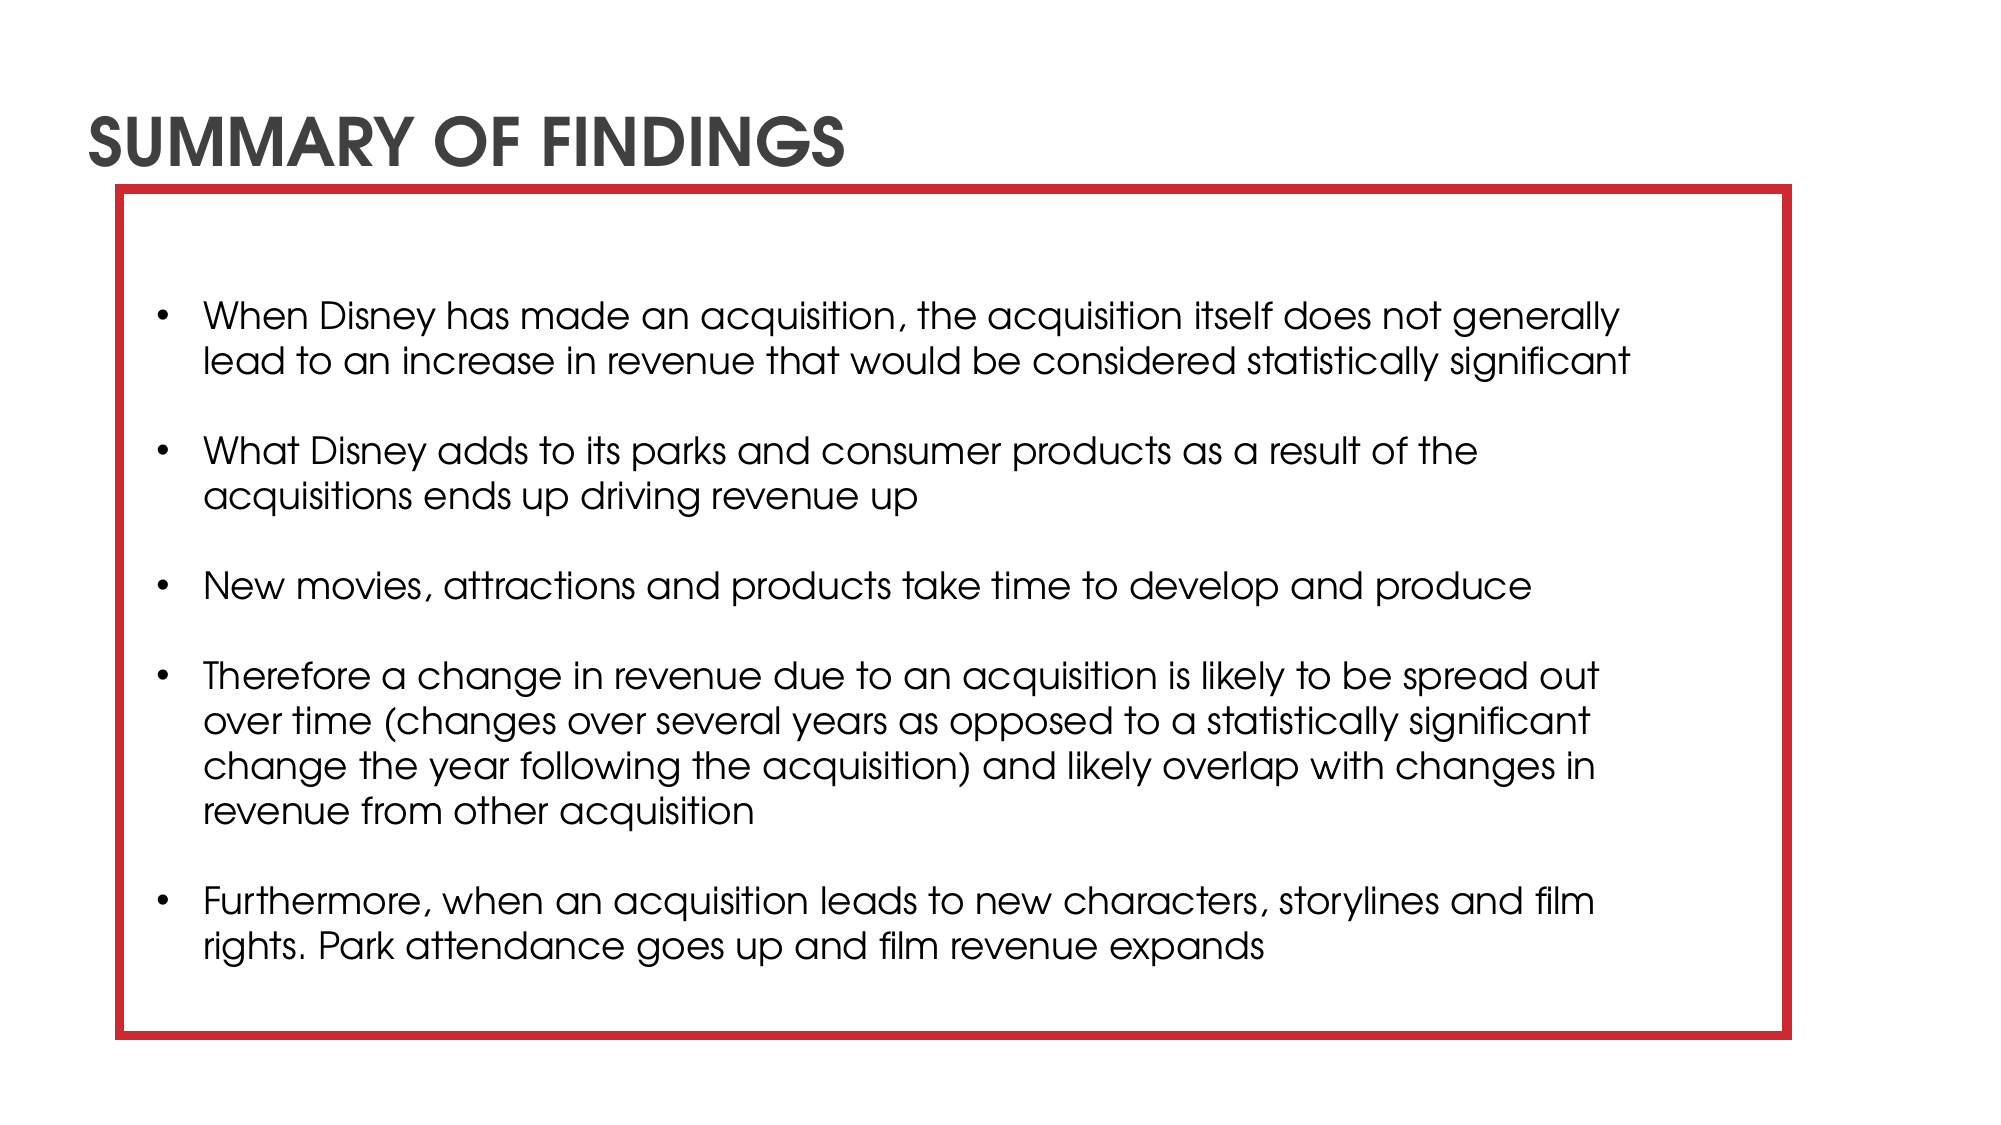

SUMMARY OF FINDINGS

When Disney has made an acquisition, the acquisition itself does not generally lead to an increase in revenue that would be considered statistically significant

What Disney adds to its parks and consumer products as a result of the acquisitions ends up driving revenue up

New movies, attractions and products take time to develop and produce

Therefore a change in revenue due to an acquisition is likely to be spread out over time (changes over several years as opposed to a statistically significant change the year following the acquisition) and likely overlap with changes in revenue from other acquisition

Furthermore, when an acquisition leads to new characters, storylines and film rights. Park attendance goes up and film revenue expands